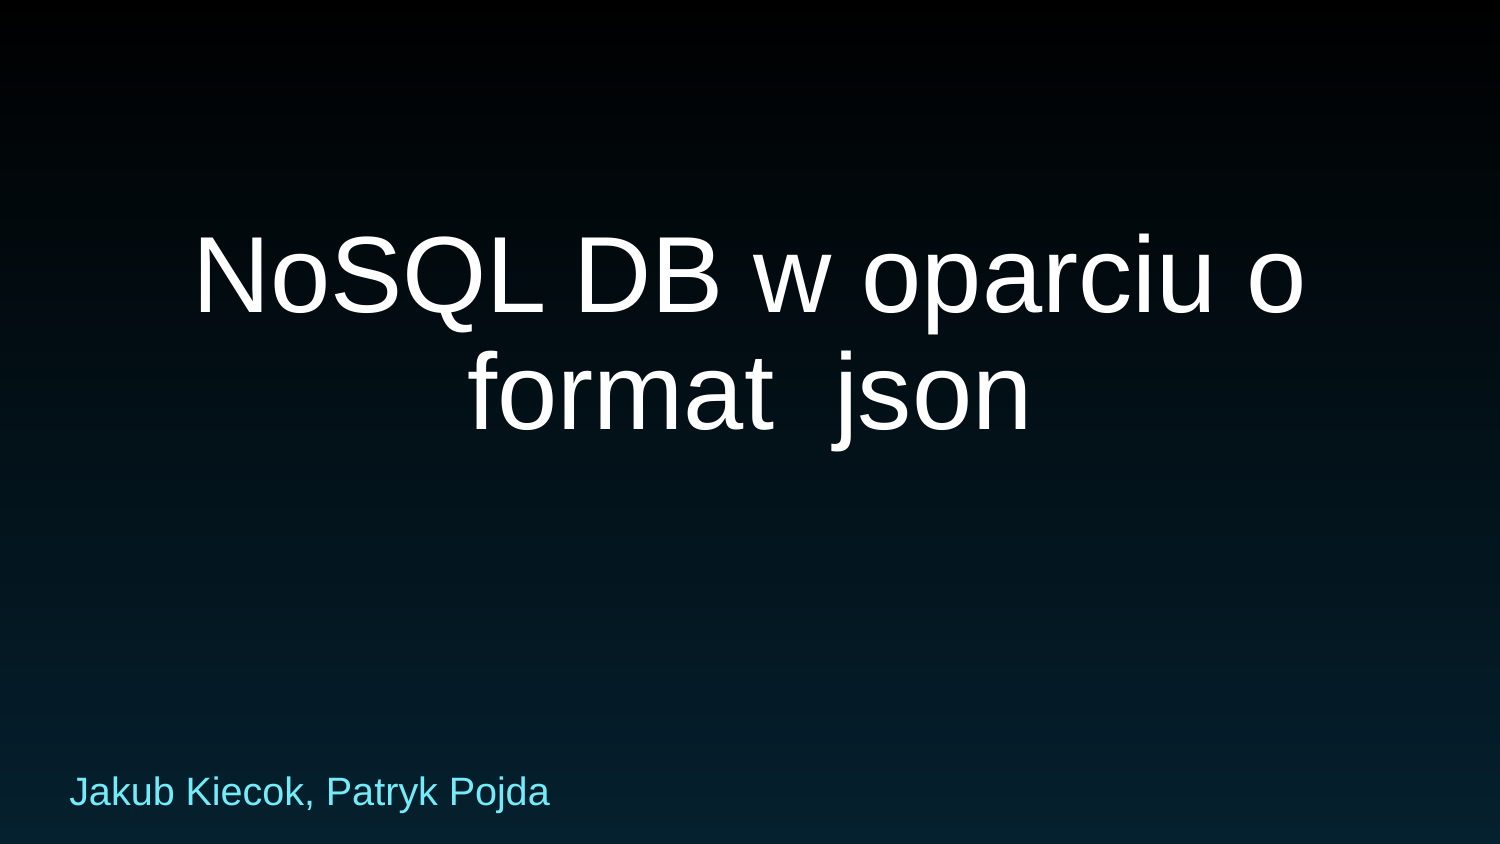

# NoSQL DB w oparciu o format  json
Jakub Kiecok, Patryk Pojda